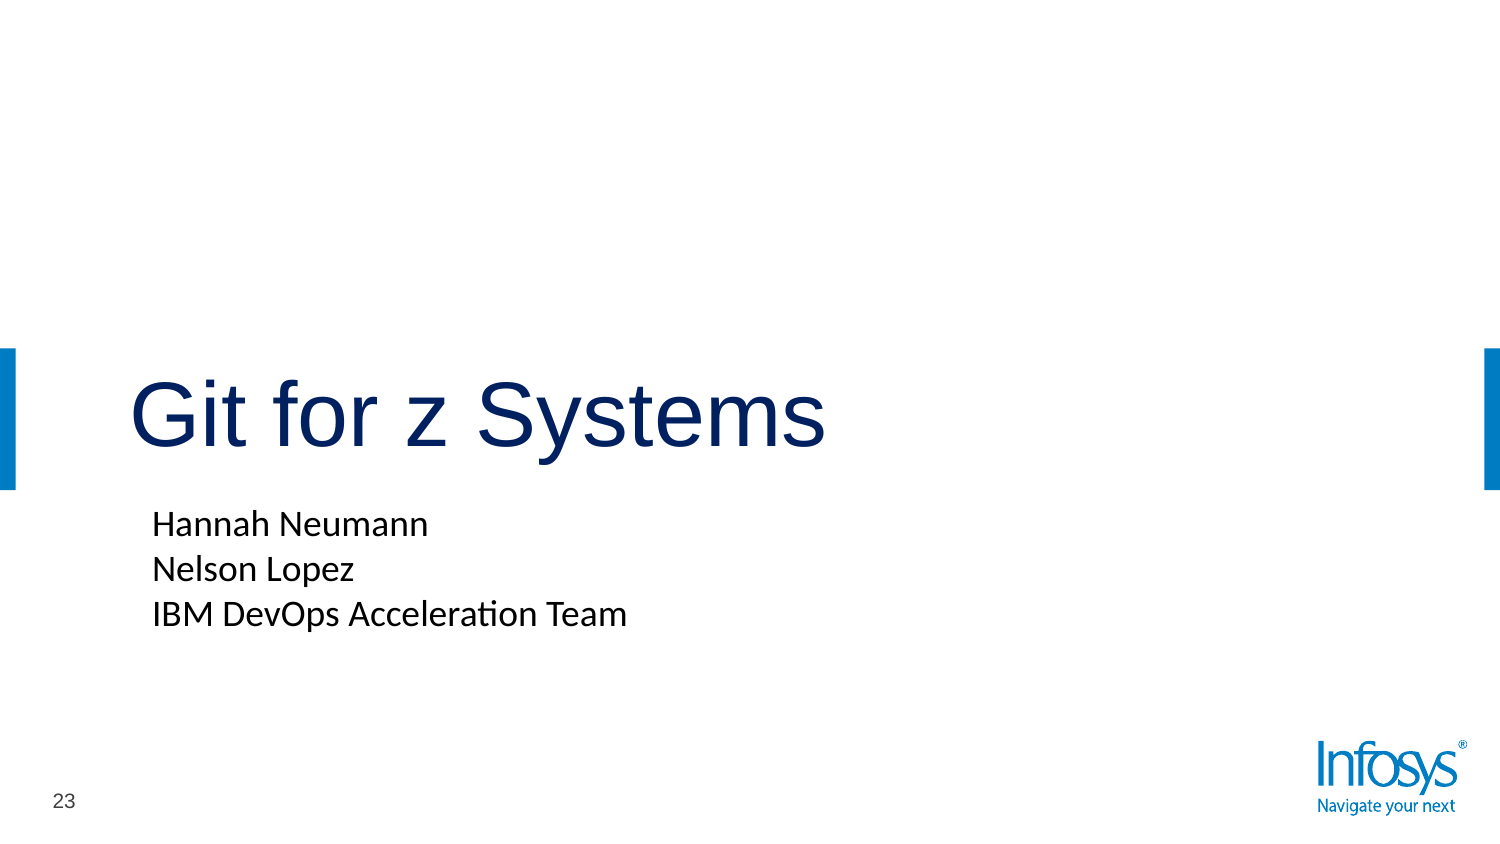

# Git for z Systems
Hannah Neumann
Nelson Lopez
IBM DevOps Acceleration Team
23